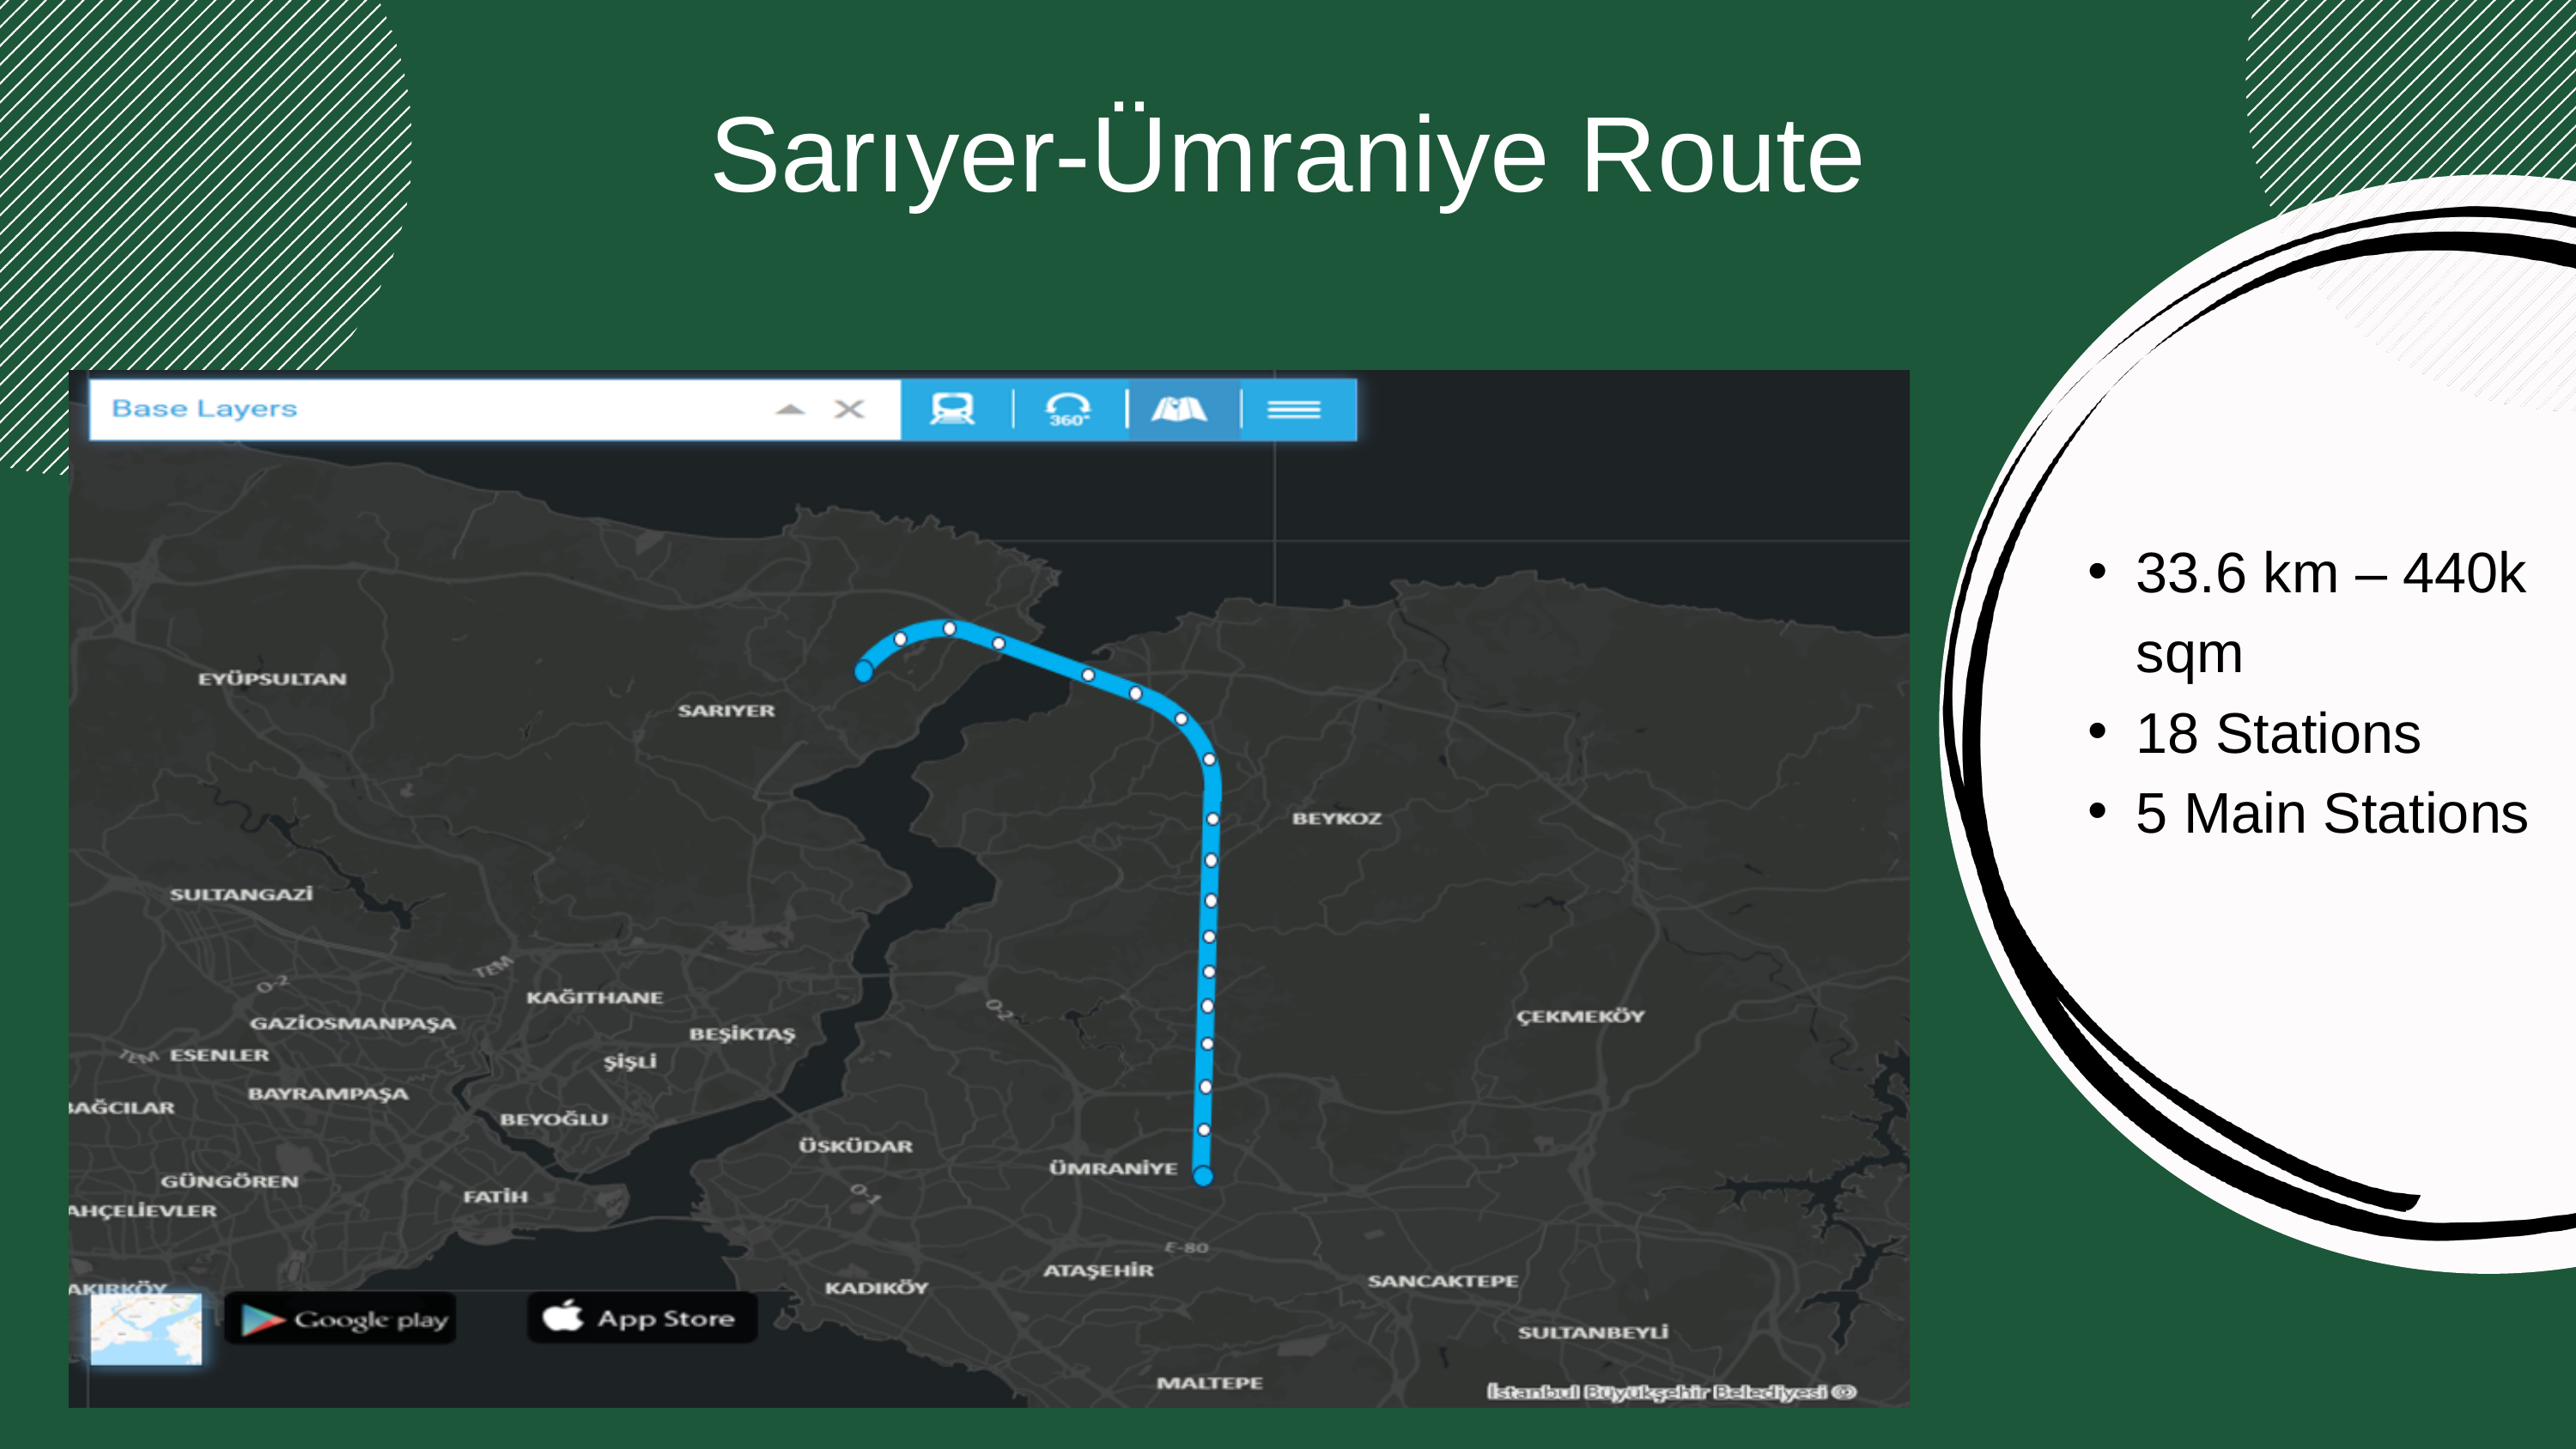

Sarıyer-Ümraniye Route

33.6 km – 440k sqm
18 Stations
5 Main Stations